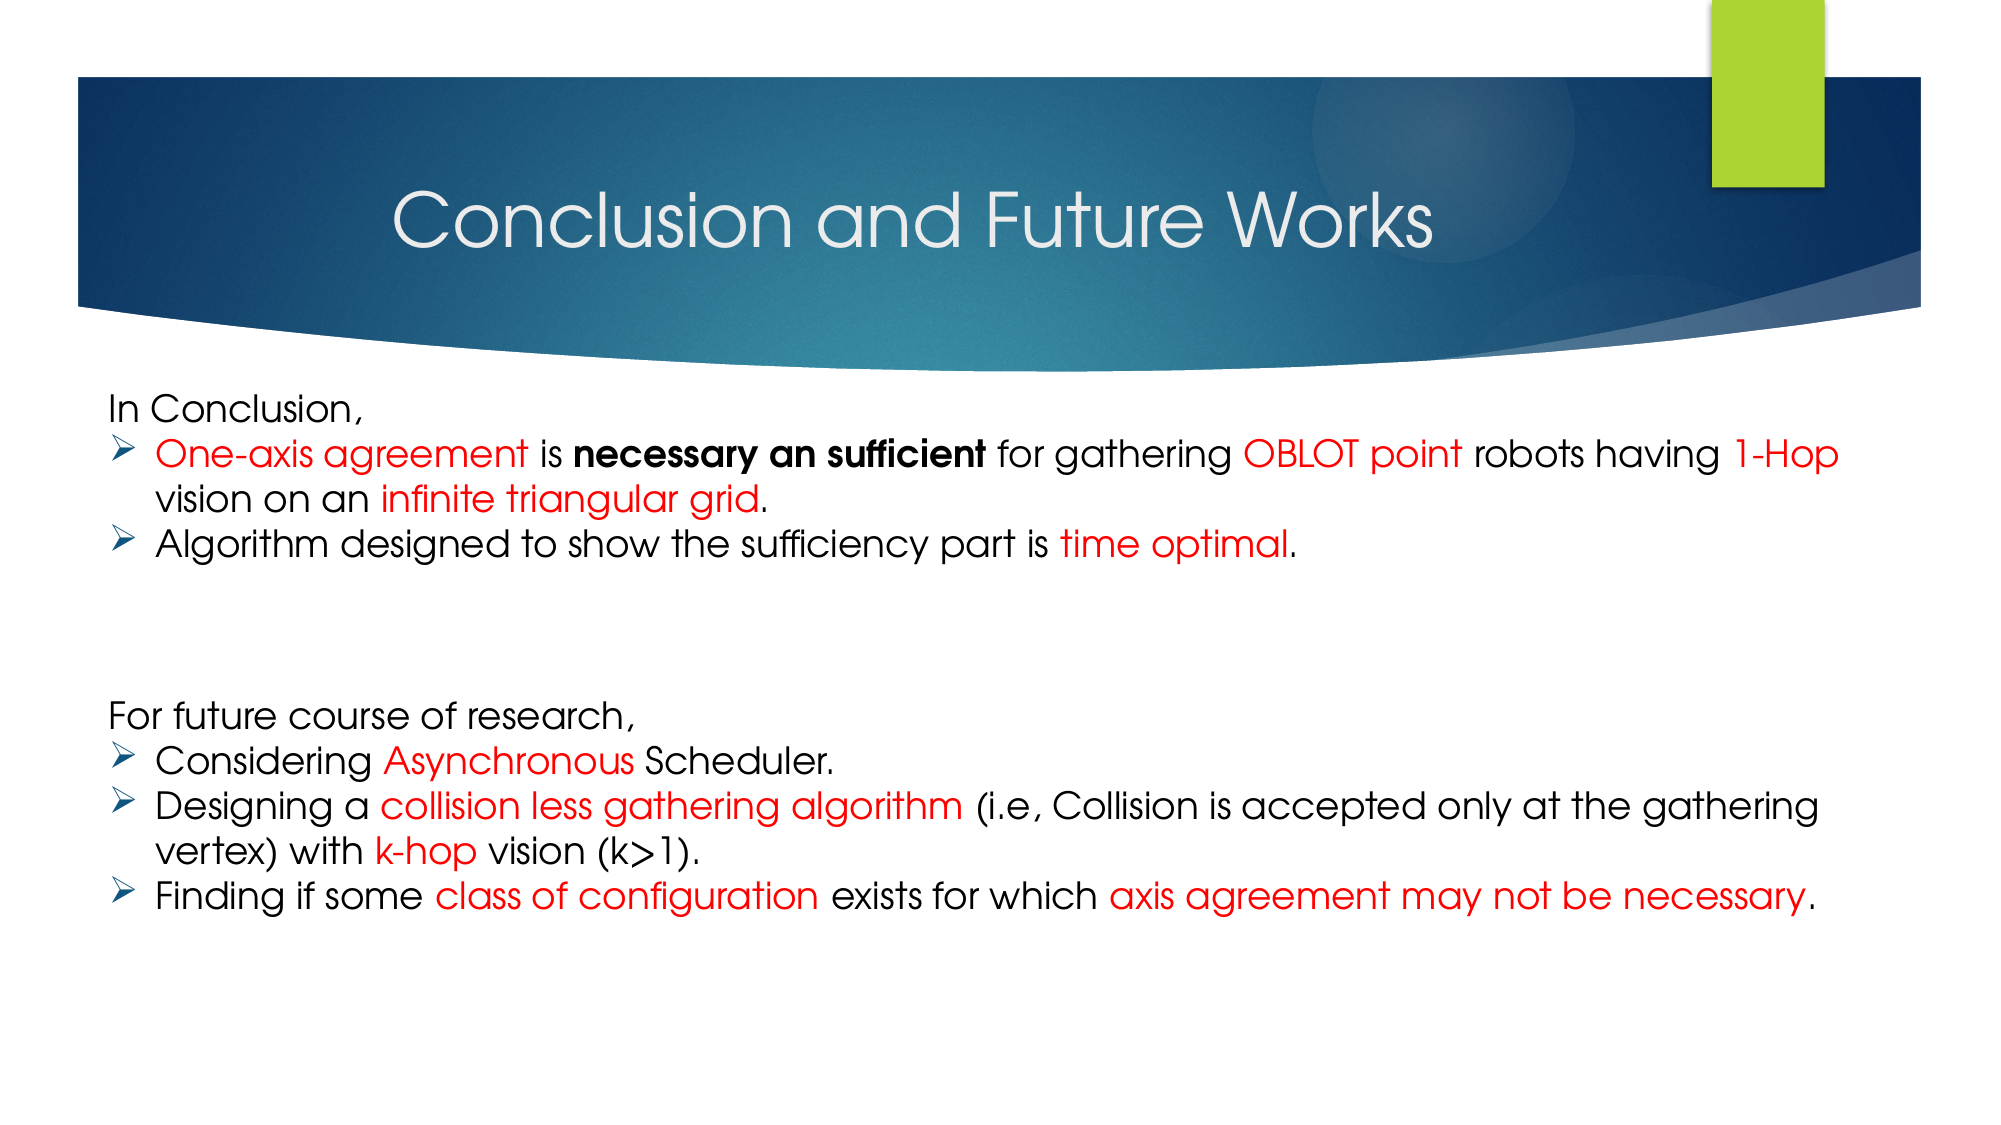

# Conclusion and Future Works
In Conclusion,
One-axis agreement is necessary an sufficient for gathering OBLOT point robots having 1-Hop vision on an infinite triangular grid.
Algorithm designed to show the sufficiency part is time optimal.
For future course of research,
Considering Asynchronous Scheduler.
Designing a collision less gathering algorithm (i.e, Collision is accepted only at the gathering vertex) with k-hop vision (k>1).
Finding if some class of configuration exists for which axis agreement may not be necessary.